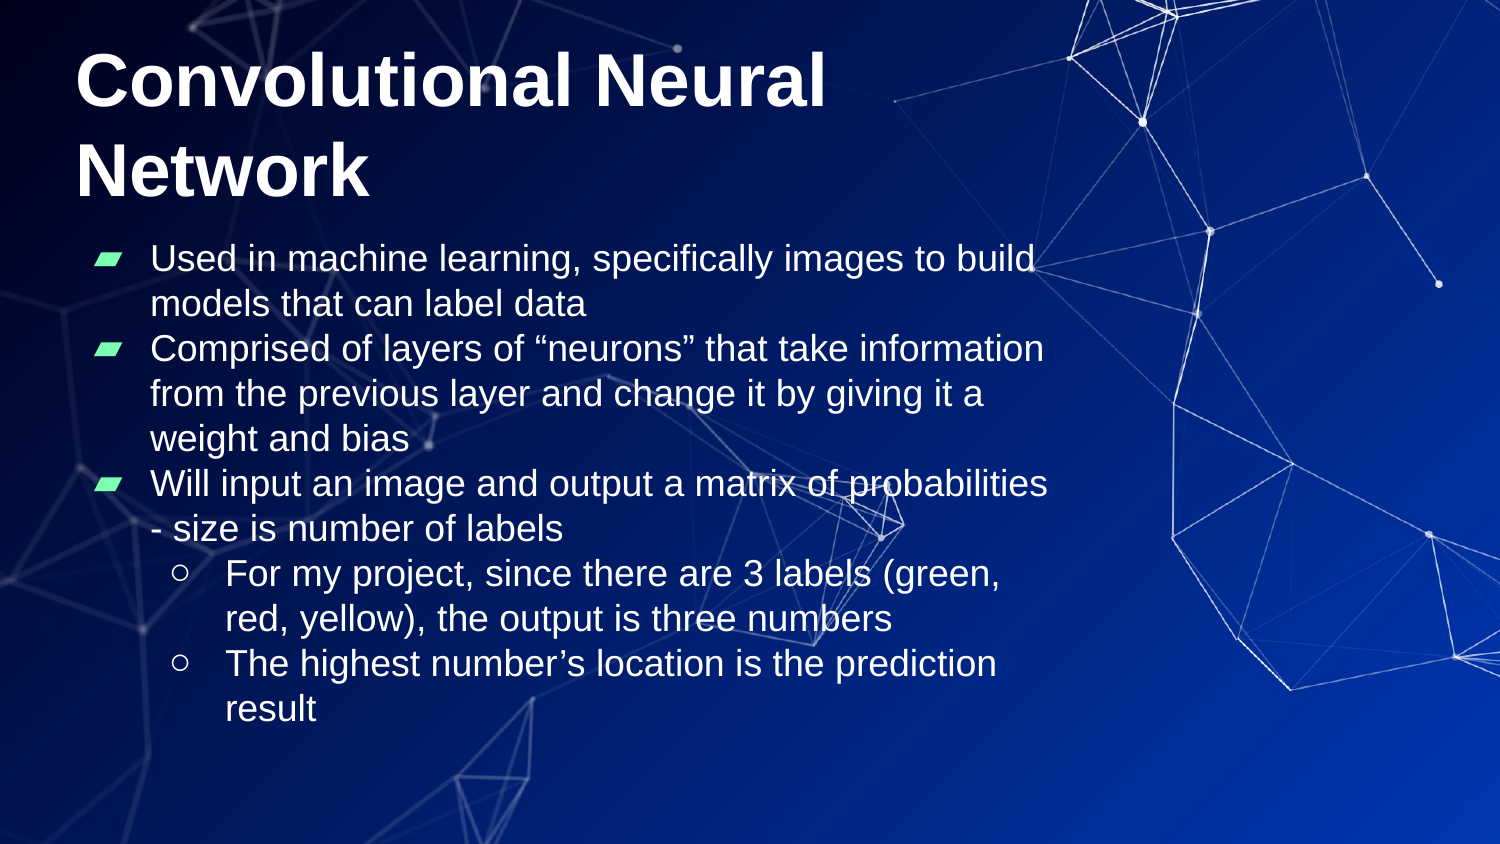

# Convolutional Neural Network
Used in machine learning, specifically images to build models that can label data
Comprised of layers of “neurons” that take information from the previous layer and change it by giving it a weight and bias
Will input an image and output a matrix of probabilities - size is number of labels
For my project, since there are 3 labels (green, red, yellow), the output is three numbers
The highest number’s location is the prediction result
3